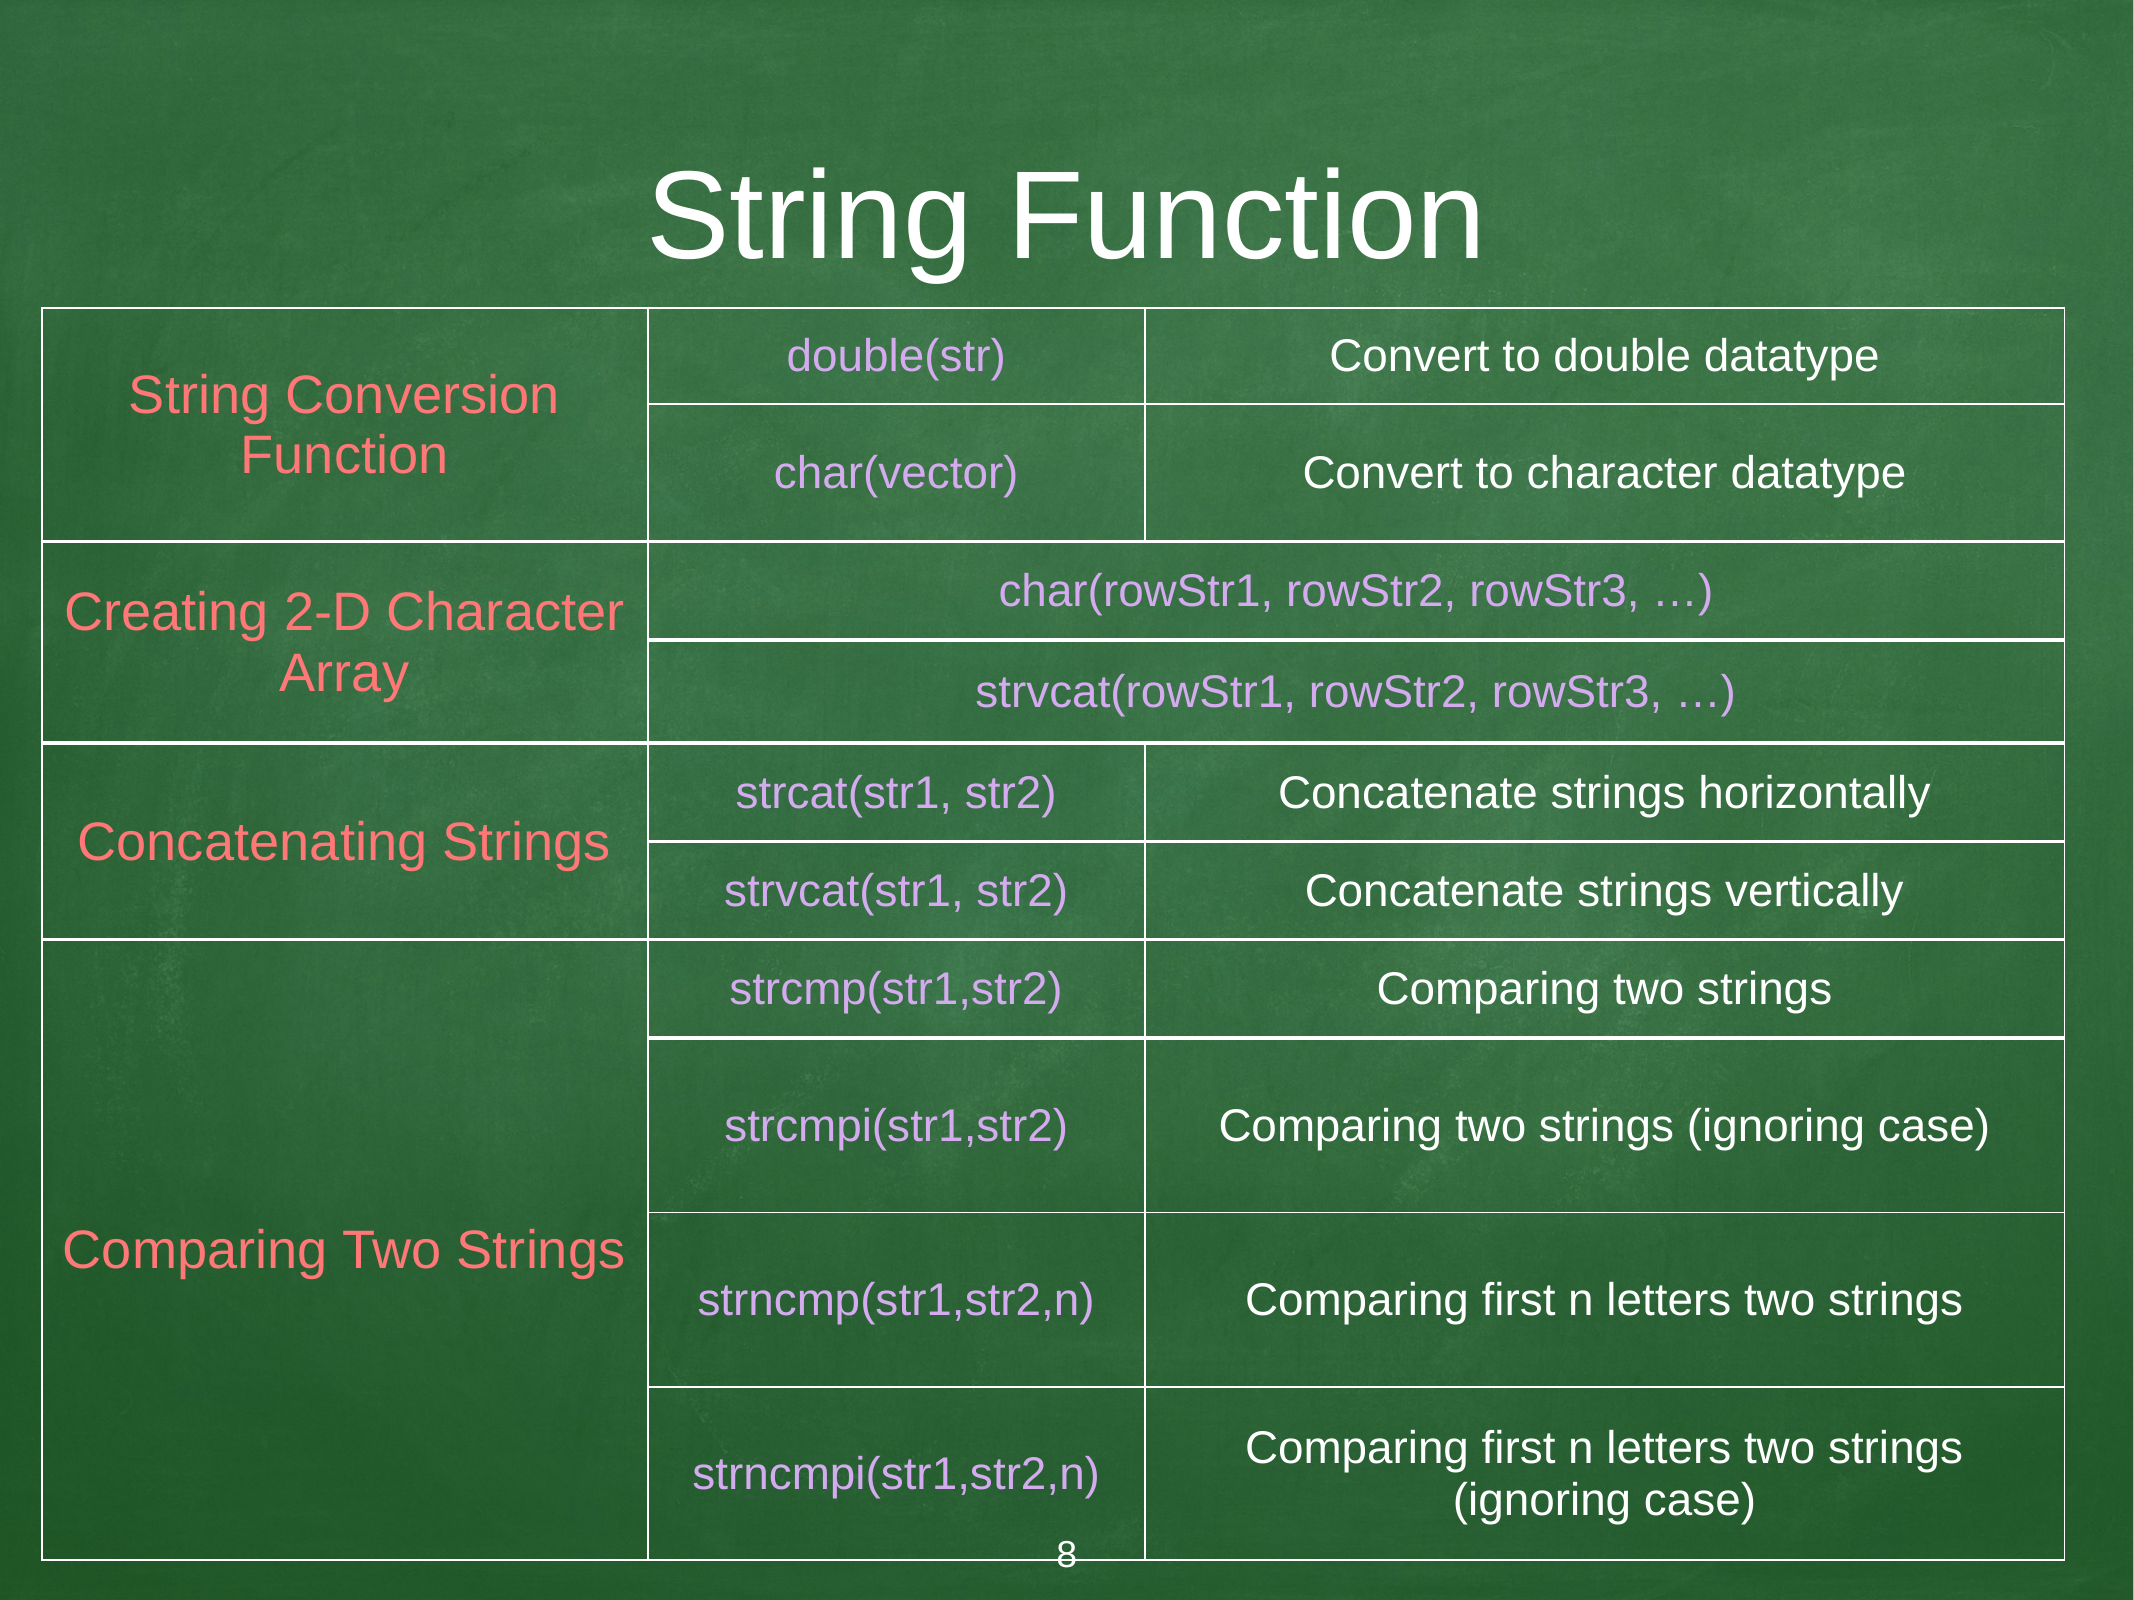

# String Function
| String Conversion Function | double(str) | Convert to double datatype |
| --- | --- | --- |
|  | char(vector) | Convert to character datatype |
| Creating 2-D Character Array | char(rowStr1, rowStr2, rowStr3, …) |  |
|  | strvcat(rowStr1, rowStr2, rowStr3, …) |  |
| Concatenating Strings | strcat(str1, str2) | Concatenate strings horizontally |
|  | strvcat(str1, str2) | Concatenate strings vertically |
| Comparing Two Strings | strcmp(str1,str2) | Comparing two strings |
|  | strcmpi(str1,str2) | Comparing two strings (ignoring case) |
|  | strncmp(str1,str2,n) | Comparing first n letters two strings |
|  | strncmpi(str1,str2,n) | Comparing first n letters two strings (ignoring case) |
8